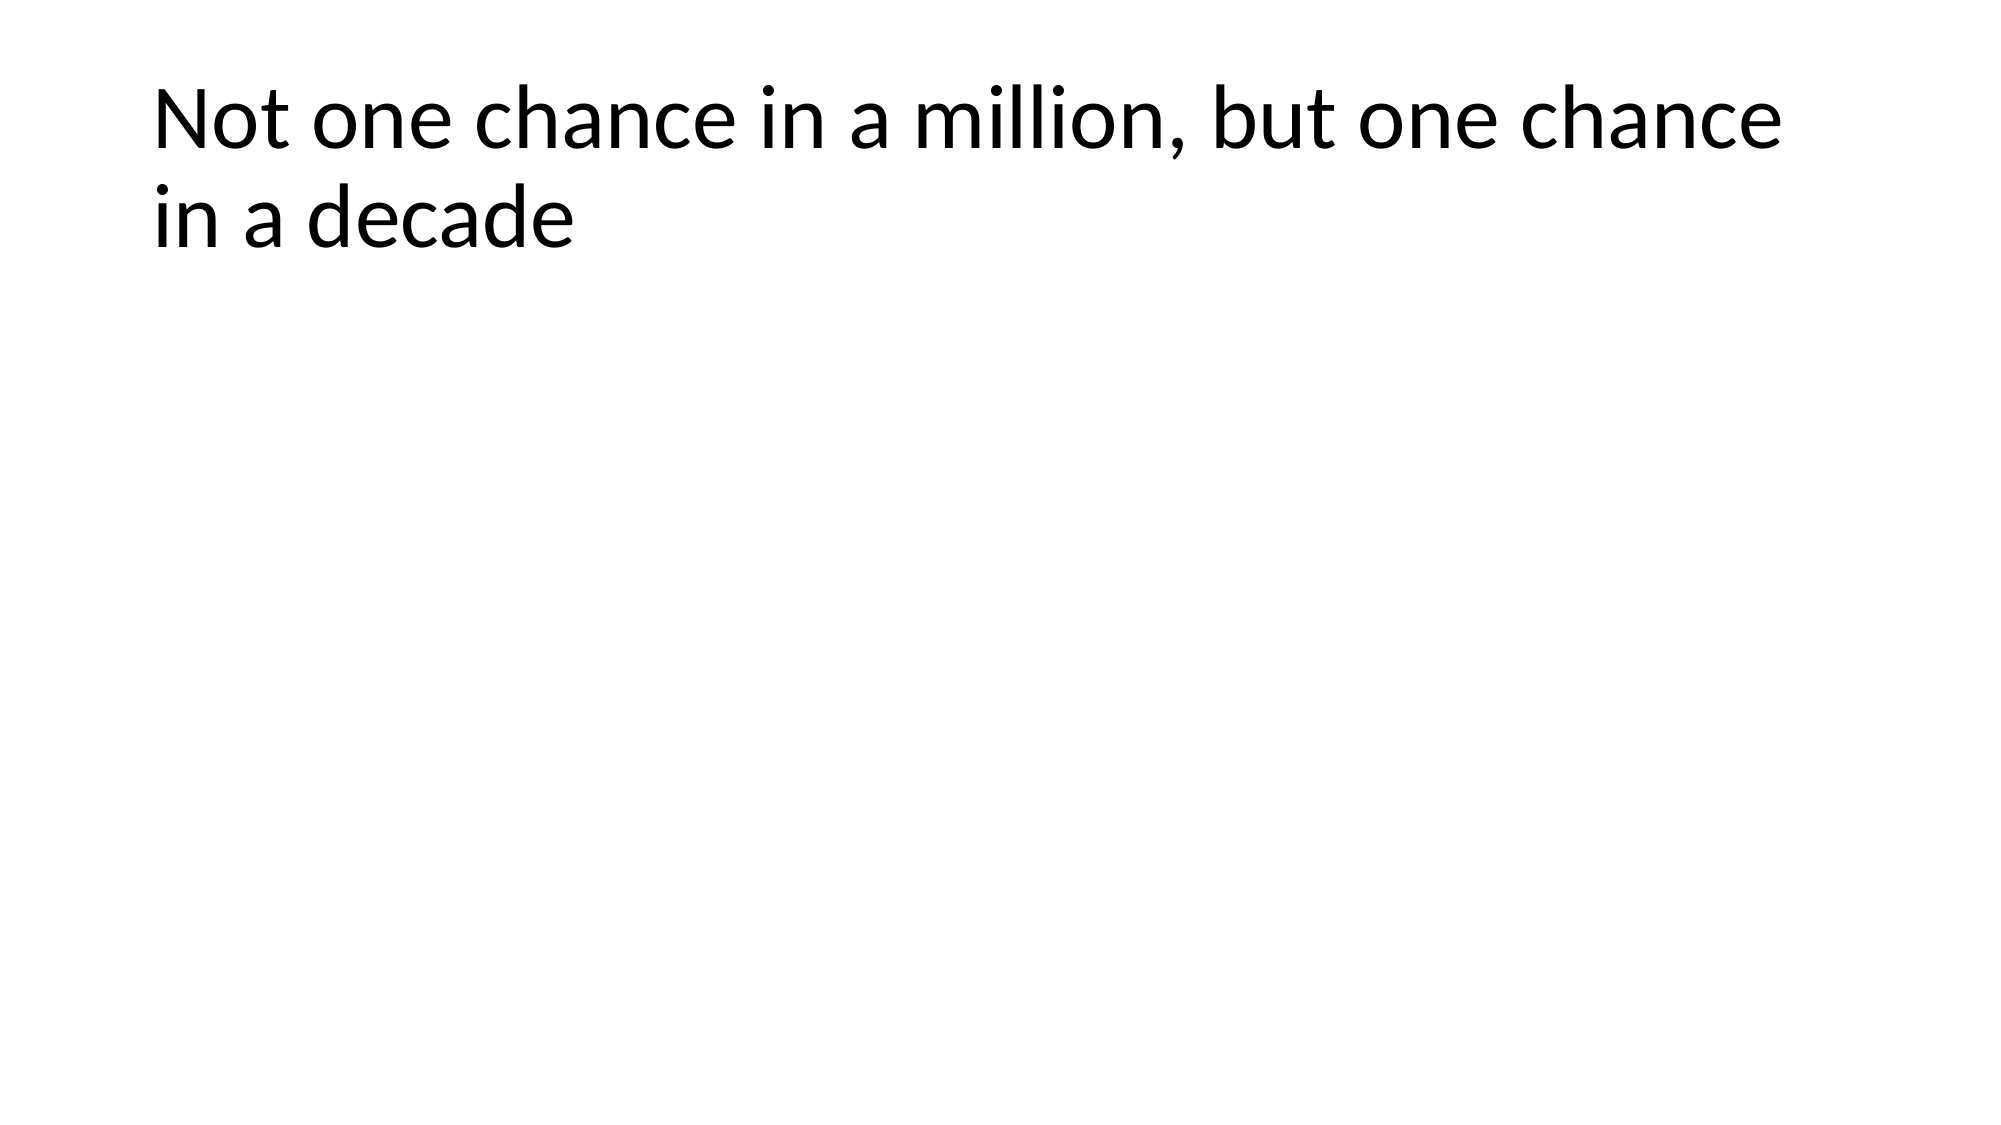

# Not one chance in a million, but one chance in a decade